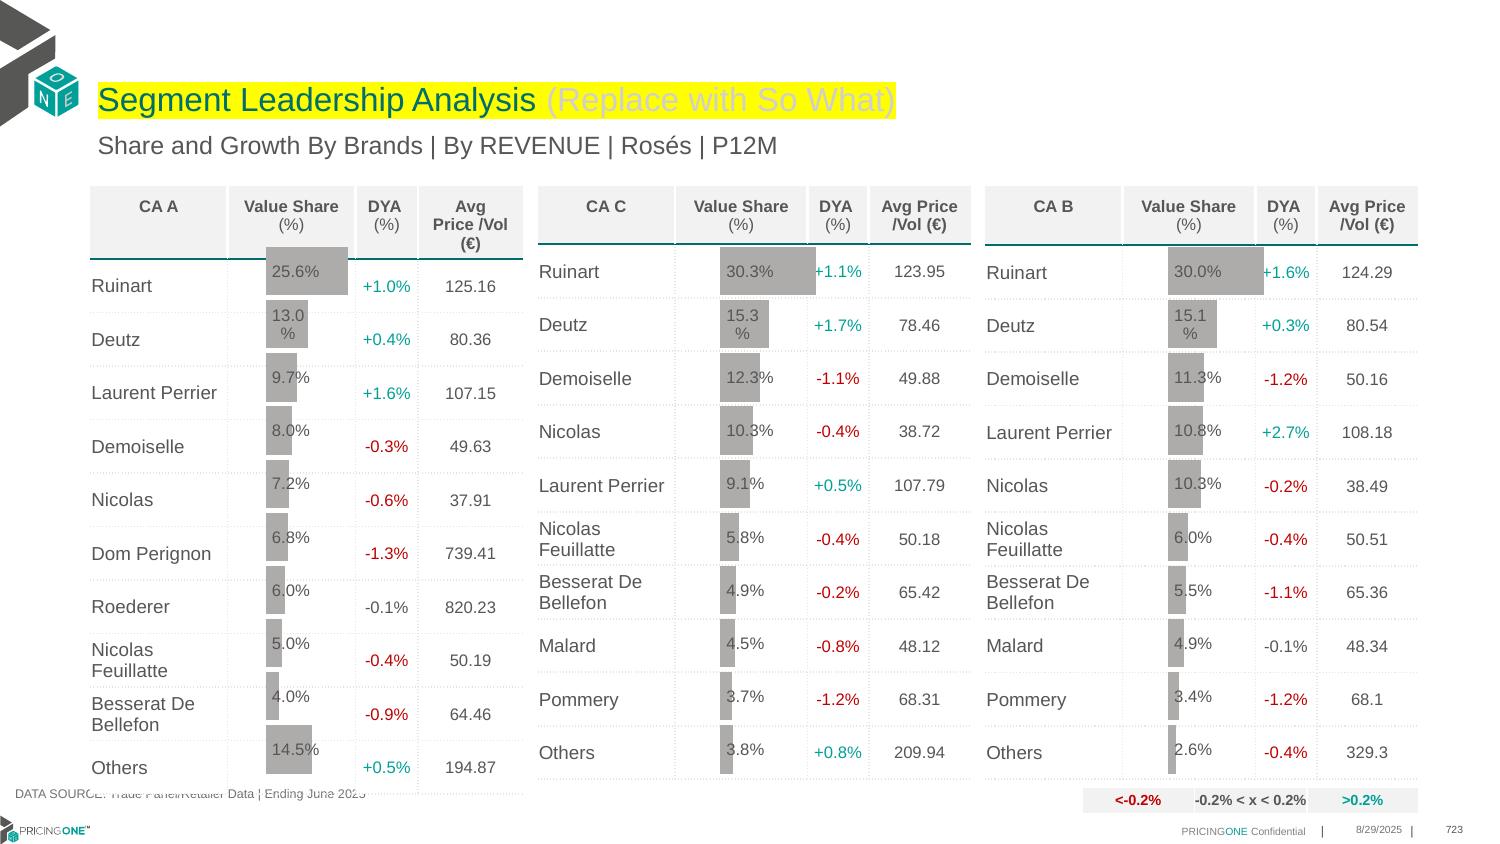

# Segment Leadership Analysis (Replace with So What)
Share and Growth By Brands | By REVENUE | Rosés | P12M
| CA C | Value Share (%) | DYA (%) | Avg Price /Vol (€) |
| --- | --- | --- | --- |
| Ruinart |  | +1.1% | 123.95 |
| Deutz |  | +1.7% | 78.46 |
| Demoiselle |  | -1.1% | 49.88 |
| Nicolas |  | -0.4% | 38.72 |
| Laurent Perrier |  | +0.5% | 107.79 |
| Nicolas Feuillatte |  | -0.4% | 50.18 |
| Besserat De Bellefon |  | -0.2% | 65.42 |
| Malard |  | -0.8% | 48.12 |
| Pommery |  | -1.2% | 68.31 |
| Others |  | +0.8% | 209.94 |
| CA A | Value Share (%) | DYA (%) | Avg Price /Vol (€) |
| --- | --- | --- | --- |
| Ruinart |  | +1.0% | 125.16 |
| Deutz |  | +0.4% | 80.36 |
| Laurent Perrier |  | +1.6% | 107.15 |
| Demoiselle |  | -0.3% | 49.63 |
| Nicolas |  | -0.6% | 37.91 |
| Dom Perignon |  | -1.3% | 739.41 |
| Roederer |  | -0.1% | 820.23 |
| Nicolas Feuillatte |  | -0.4% | 50.19 |
| Besserat De Bellefon |  | -0.9% | 64.46 |
| Others |  | +0.5% | 194.87 |
| CA B | Value Share (%) | DYA (%) | Avg Price /Vol (€) |
| --- | --- | --- | --- |
| Ruinart |  | +1.6% | 124.29 |
| Deutz |  | +0.3% | 80.54 |
| Demoiselle |  | -1.2% | 50.16 |
| Laurent Perrier |  | +2.7% | 108.18 |
| Nicolas |  | -0.2% | 38.49 |
| Nicolas Feuillatte |  | -0.4% | 50.51 |
| Besserat De Bellefon |  | -1.1% | 65.36 |
| Malard |  | -0.1% | 48.34 |
| Pommery |  | -1.2% | 68.1 |
| Others |  | -0.4% | 329.3 |

### Chart

| Category | Rosés | CA A |
|---|---|
| None | 0.25604234983856683 |

### Chart

| Category | Rosés | CA C |
|---|---|
| None | 0.30286136265961 |

### Chart

| Category | Rosés | CA B |
|---|---|
| None | 0.3000291472724054 |
DATA SOURCE: Trade Panel/Retailer Data | Ending June 2025
| <-0.2% | -0.2% < x < 0.2% | >0.2% |
| --- | --- | --- |

8/29/2025
723